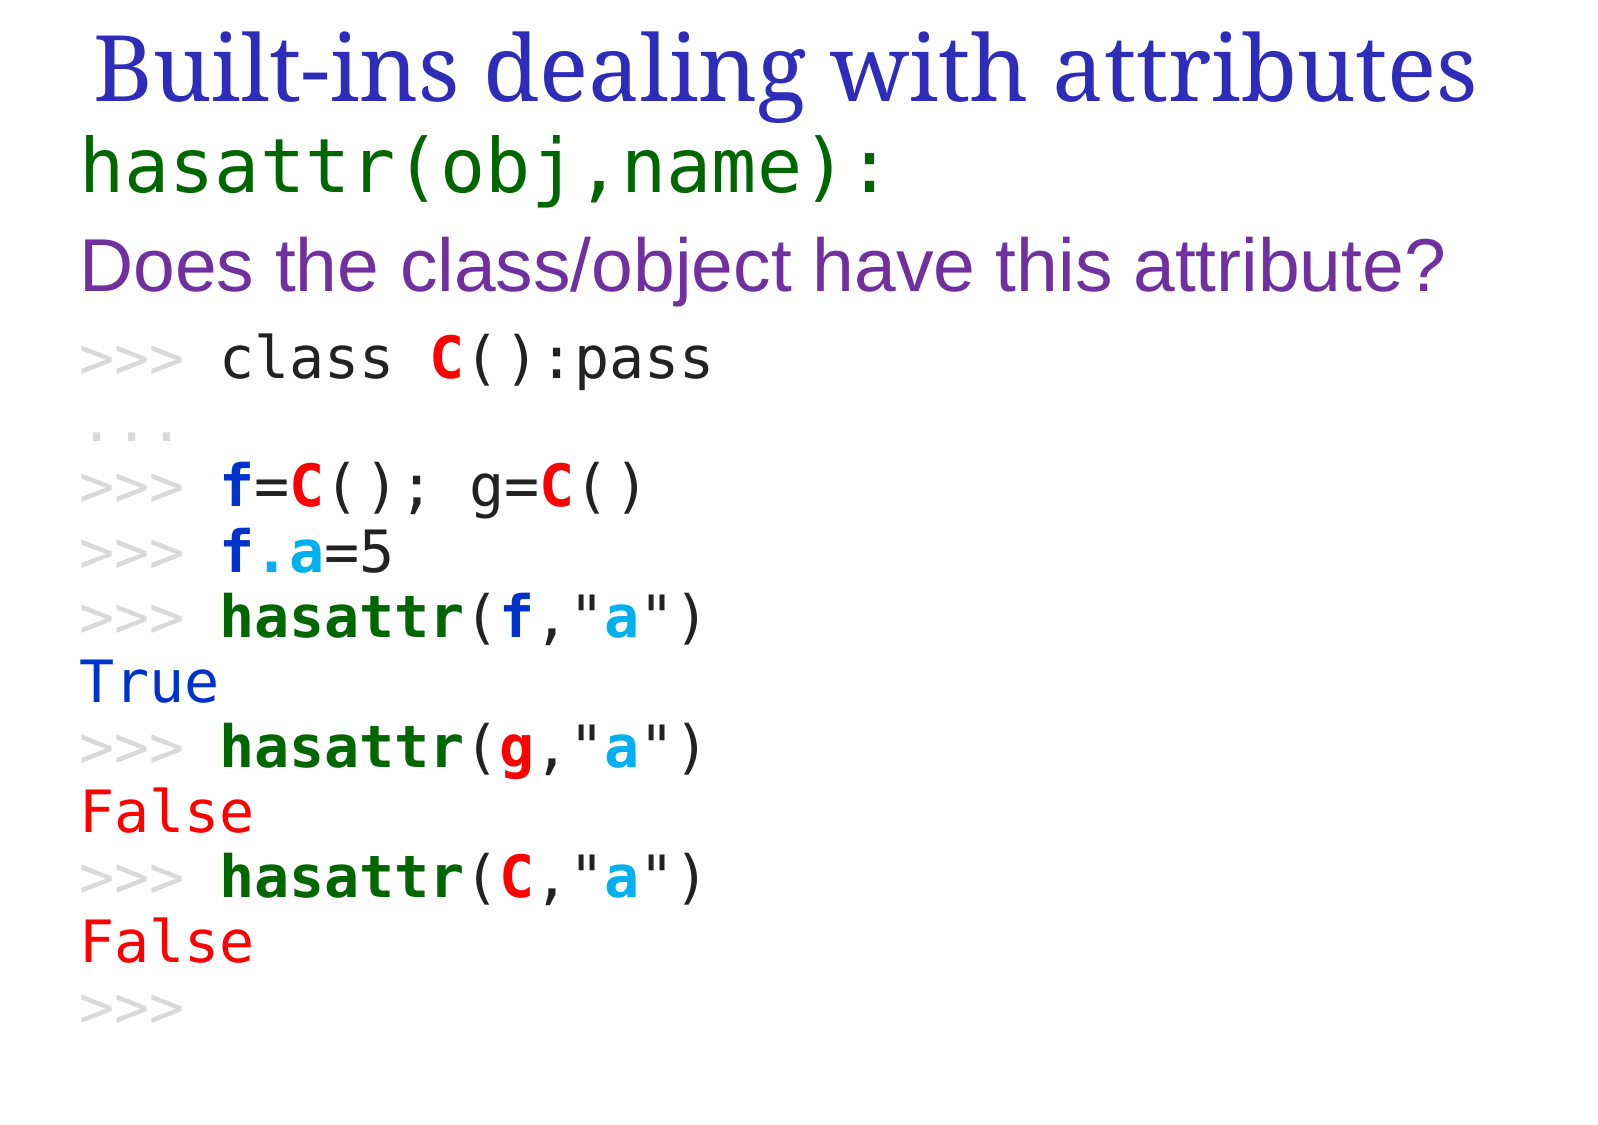

# Built-ins dealing with attributes
hasattr(obj,name):
Does the class/object have this attribute?
>>> class C( ):pass
...
>>> f=C( ); g=C( )
>>> f.a=5
>>> hasattr(f,"a")
True
>>> hasattr(g,"a")
False
>>> hasattr(C,"a")
False
>>>